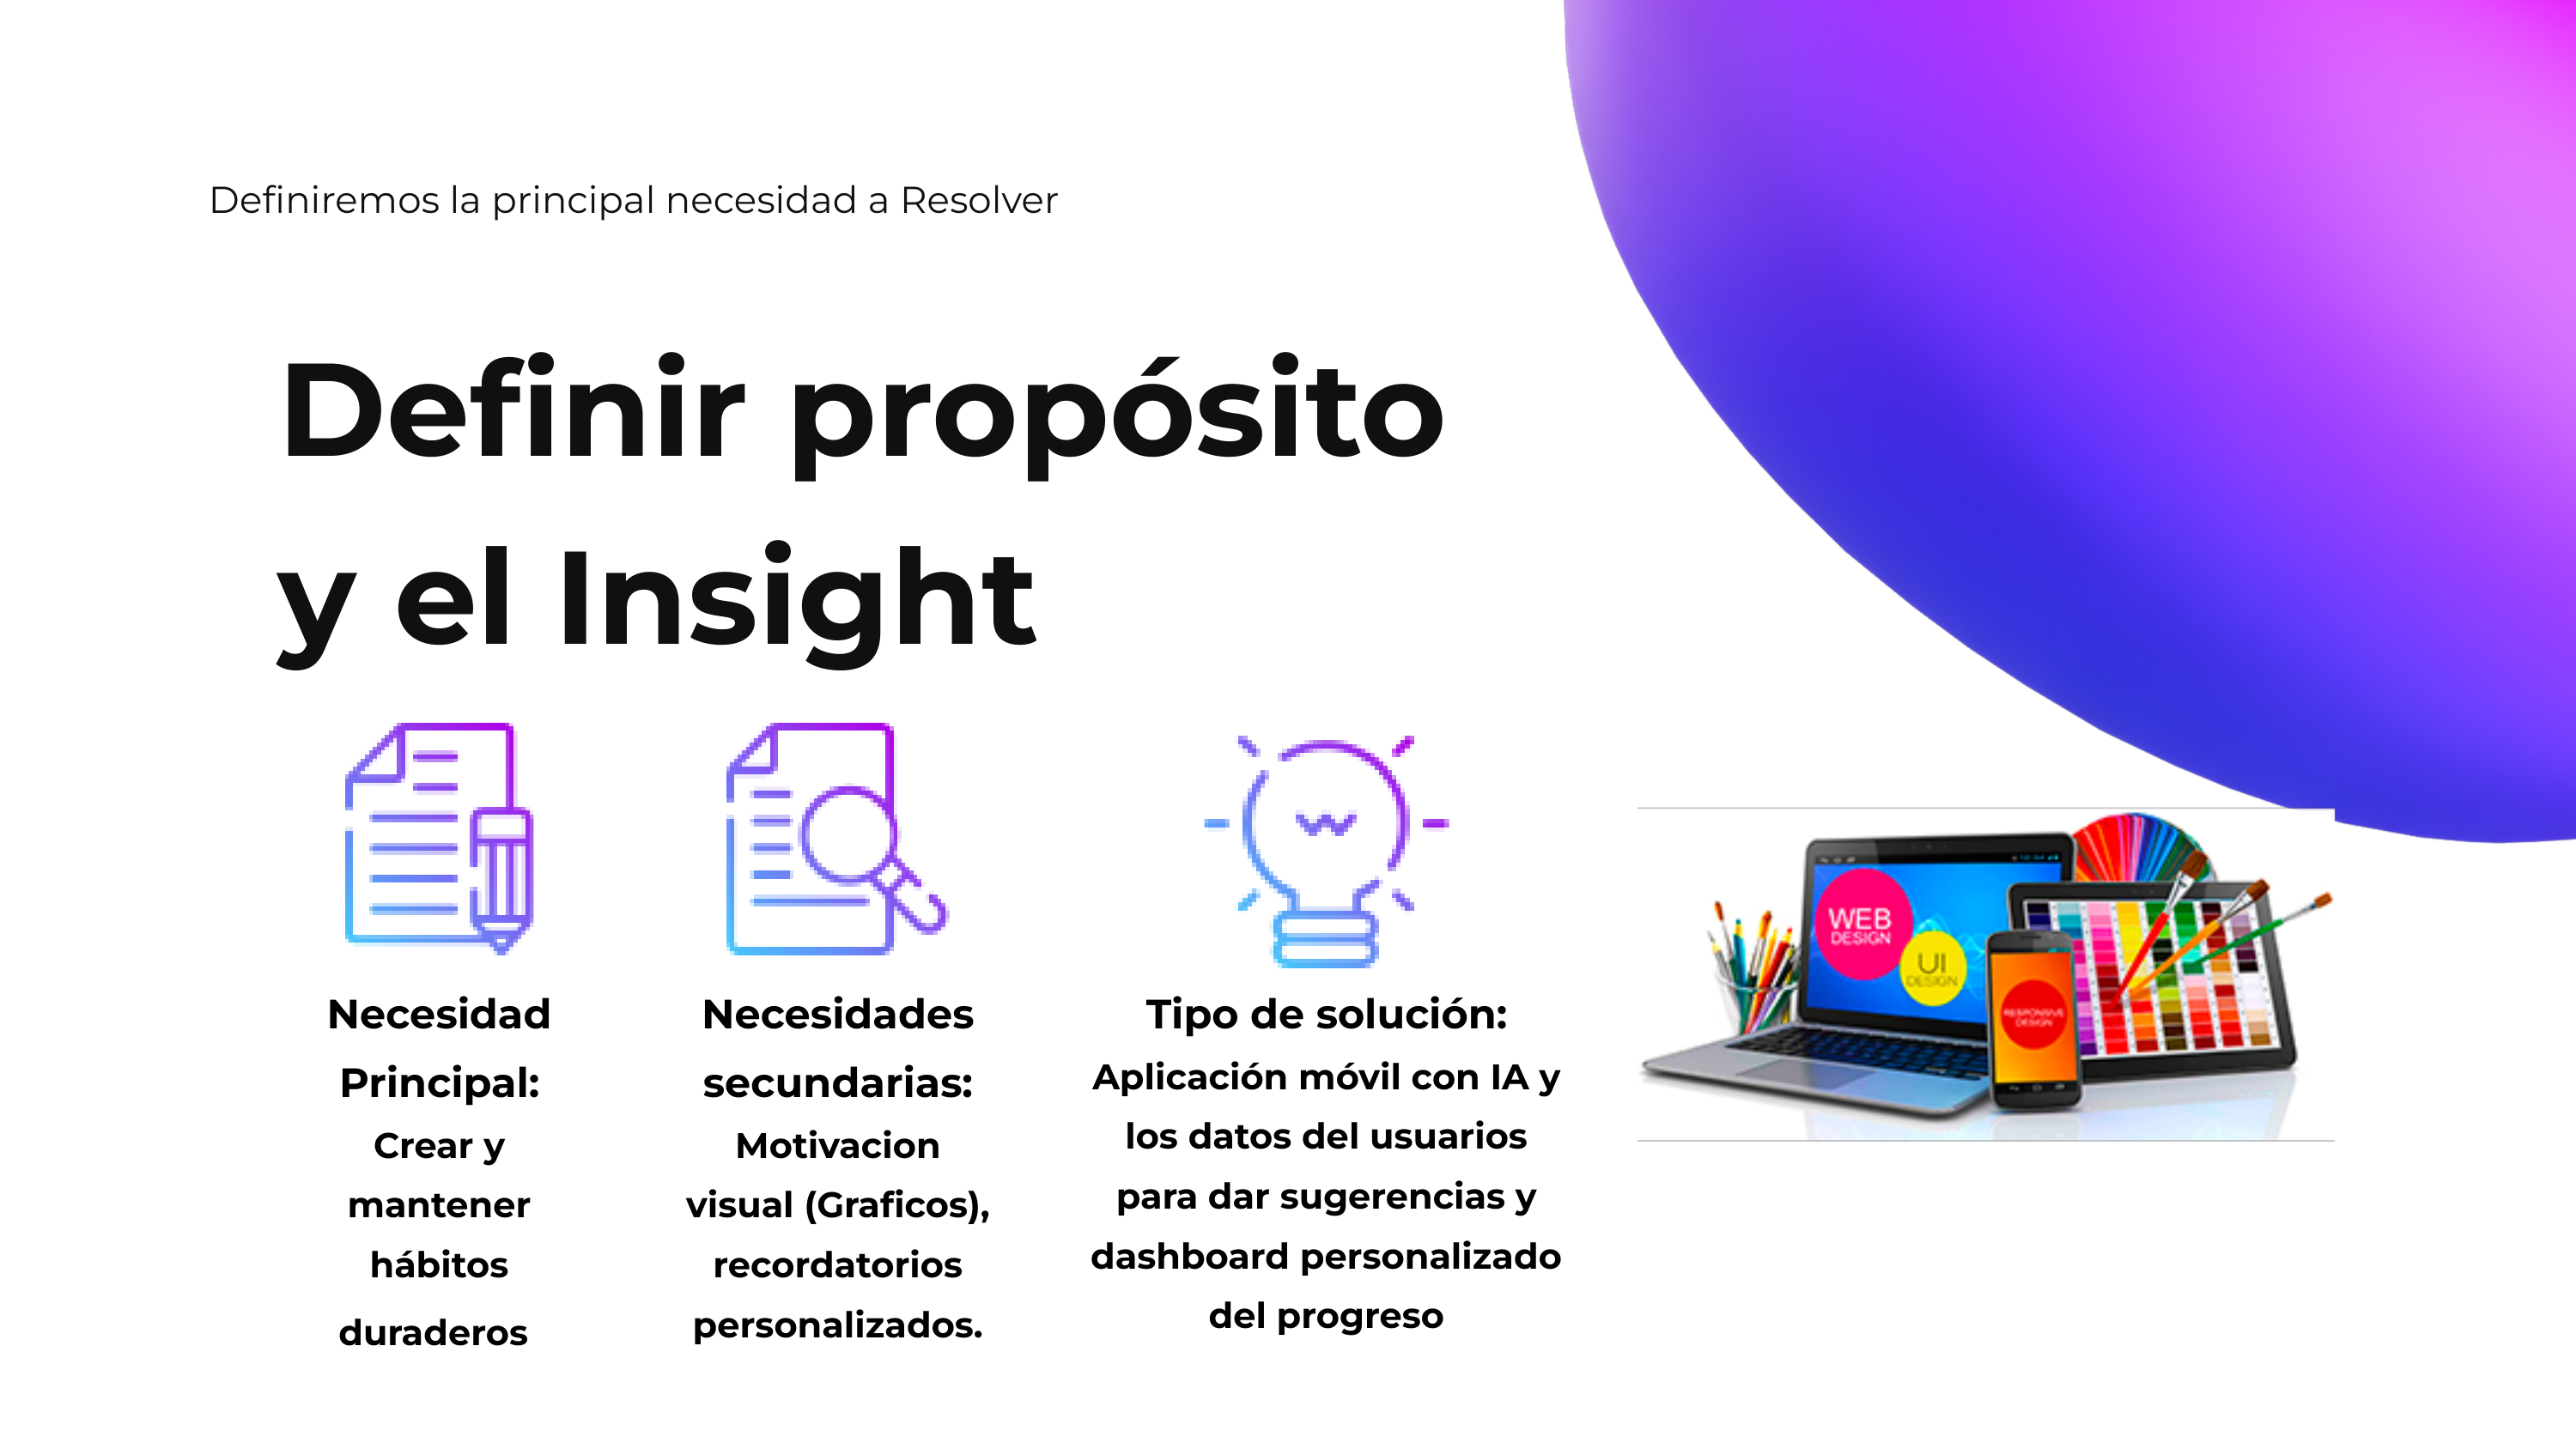

Definiremos la principal necesidad a Resolver
Definir propósito y el Insight

Tipo de solución:
Aplicación móvil con IA y los datos del usuarios para dar sugerencias y dashboard personalizado del progreso
Necesidades secundarias:
Motivacion visual (Graficos), recordatorios personalizados.

Necesidad Principal:
Crear y mantener hábitos duraderos